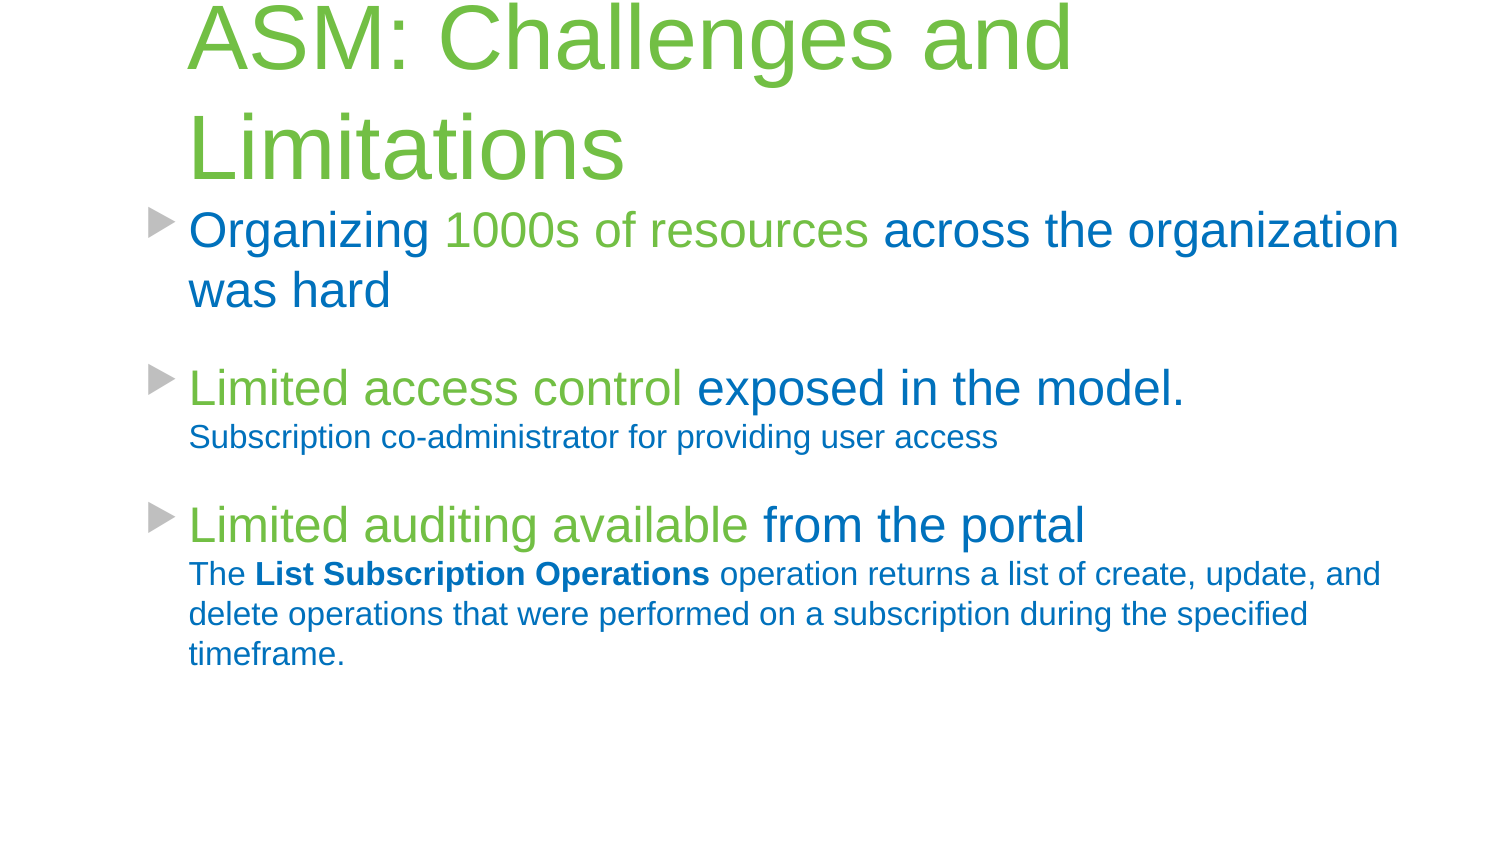

# ASM: Challenges and Limitations
Organizing 1000s of resources across the organization was hard
Limited access control exposed in the model.
Subscription co-administrator for providing user access
Limited auditing available from the portal
The List Subscription Operations operation returns a list of create, update, and delete operations that were performed on a subscription during the specified timeframe.